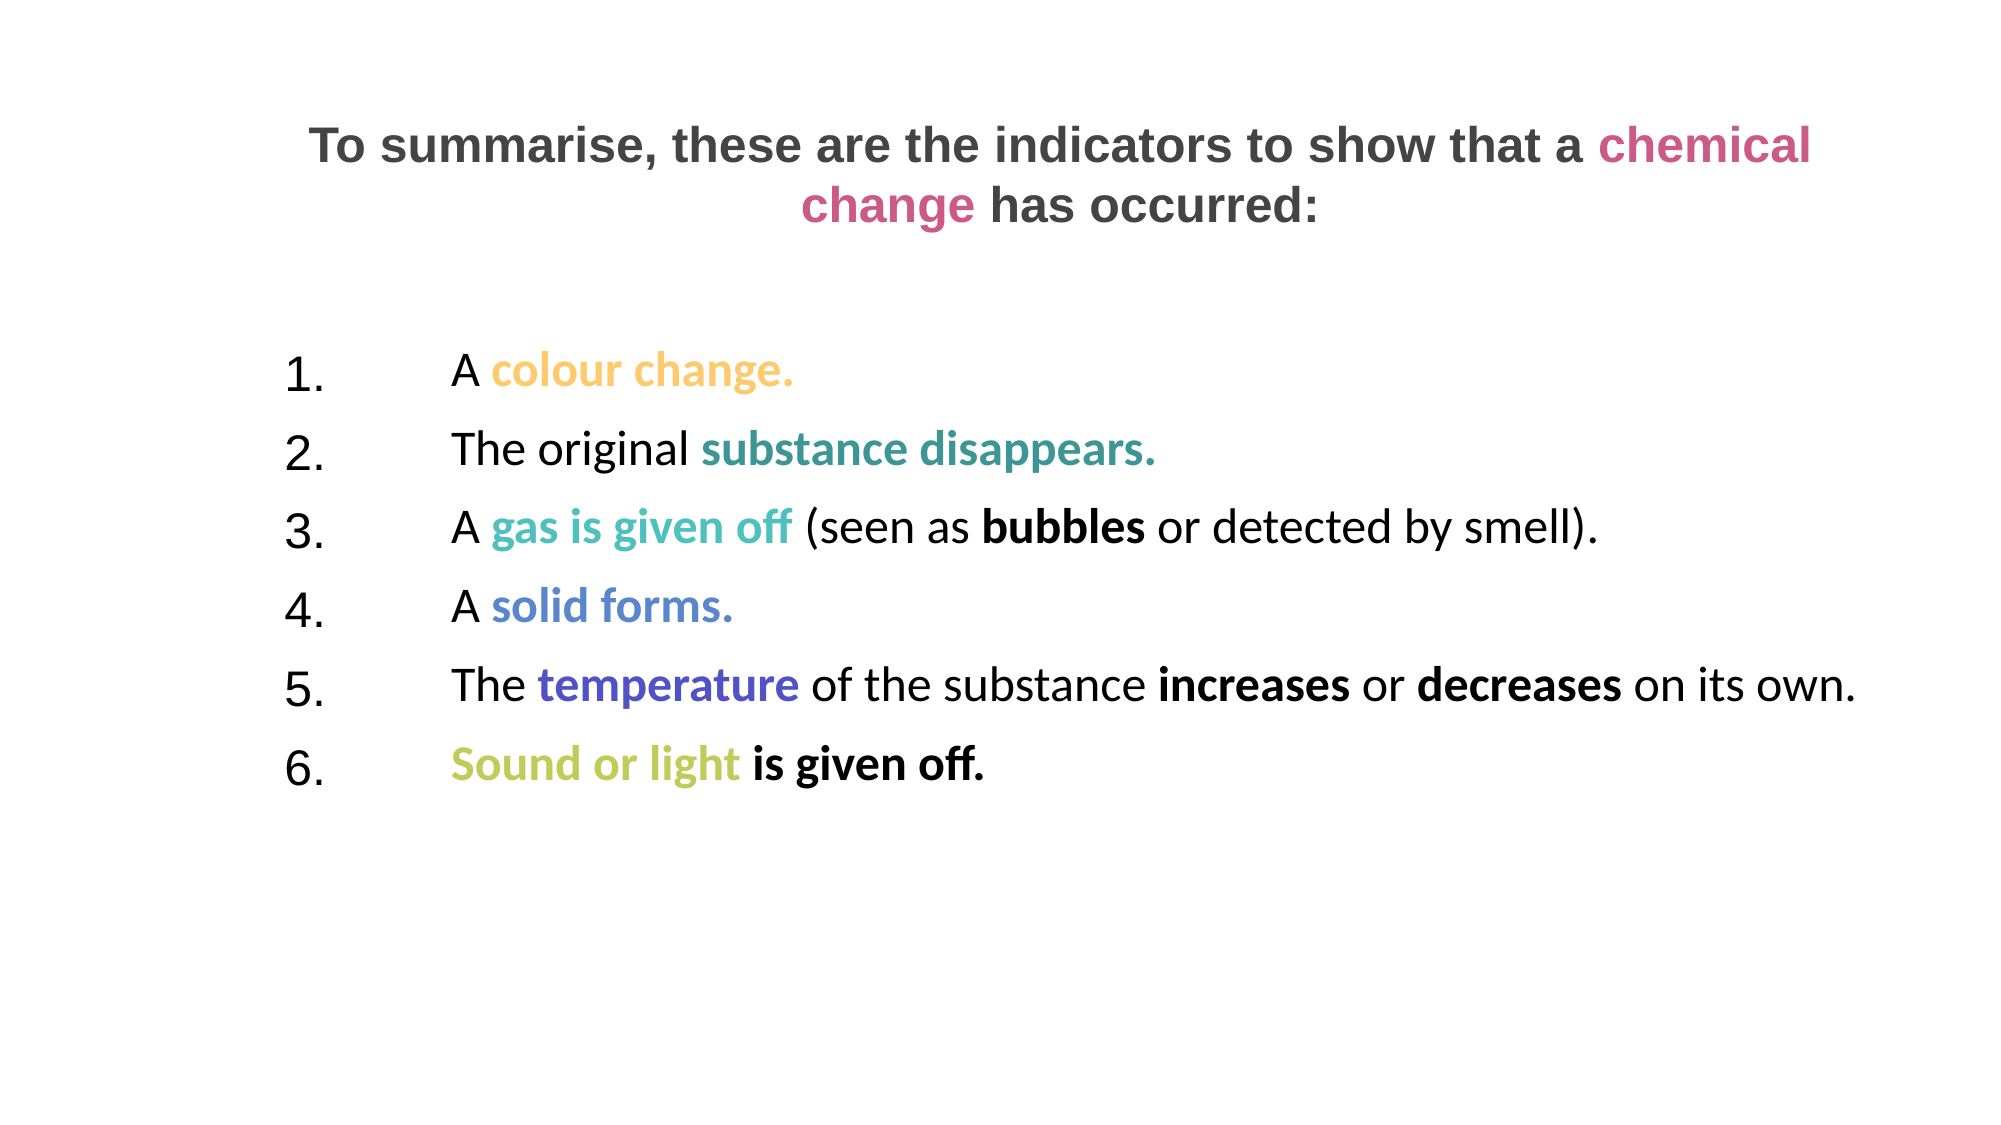

To summarise, these are the indicators to show that a chemical change has occurred:
| 1. | A colour change. |
| --- | --- |
| 2. | The original substance disappears. |
| 3. | A gas is given off (seen as bubbles or detected by smell). |
| 4. | A solid forms. |
| 5. | The temperature of the substance increases or decreases on its own. |
| 6. | Sound or light is given off. |